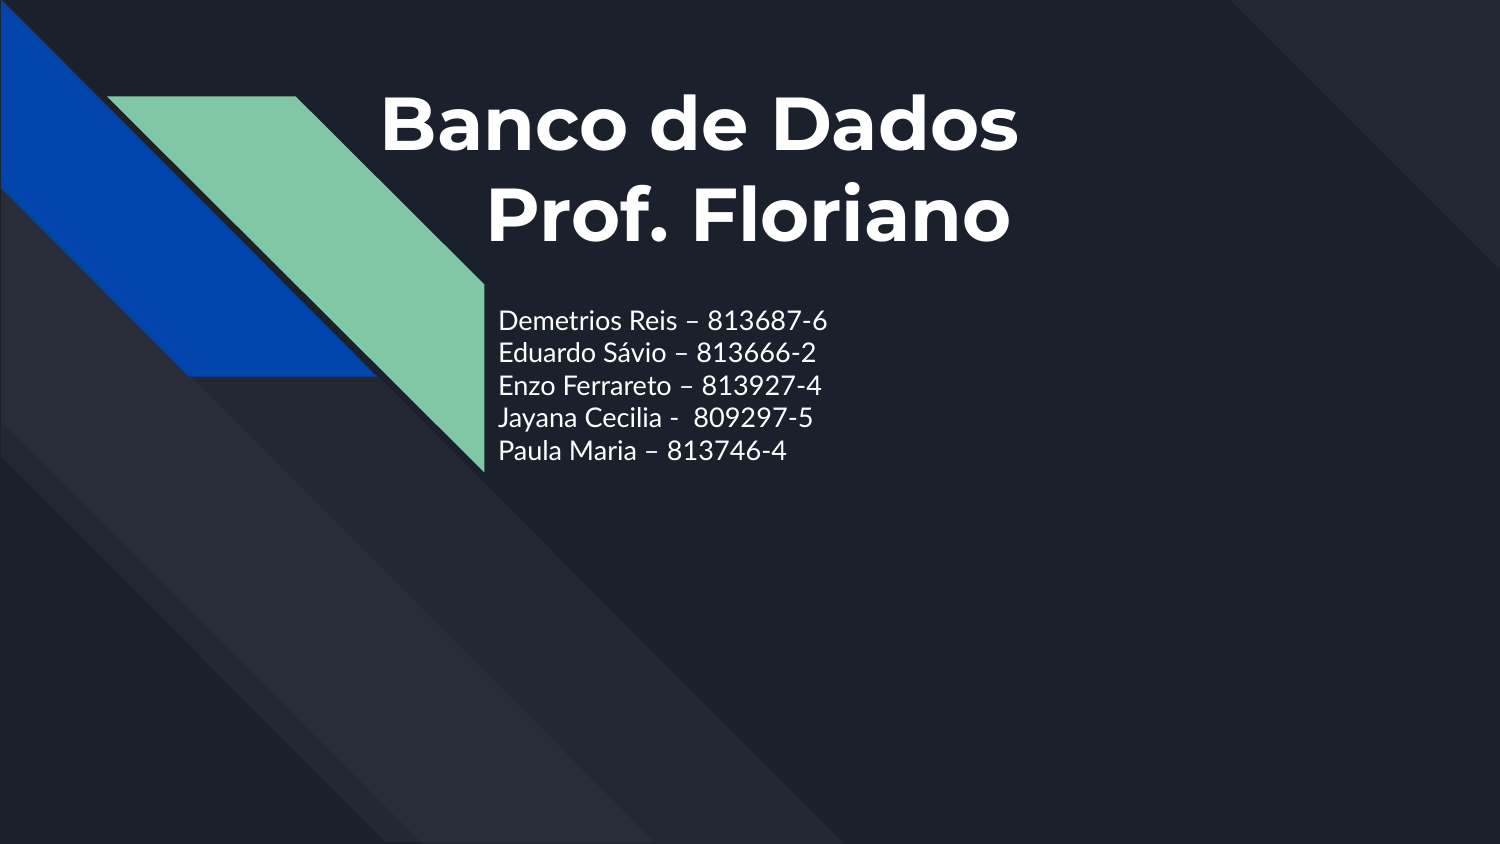

# Banco de Dados Prof. Floriano
Demetrios Reis – 813687-6
Eduardo Sávio – 813666-2
Enzo Ferrareto – 813927-4
Jayana Cecilia -  809297-5
Paula Maria – 813746-4